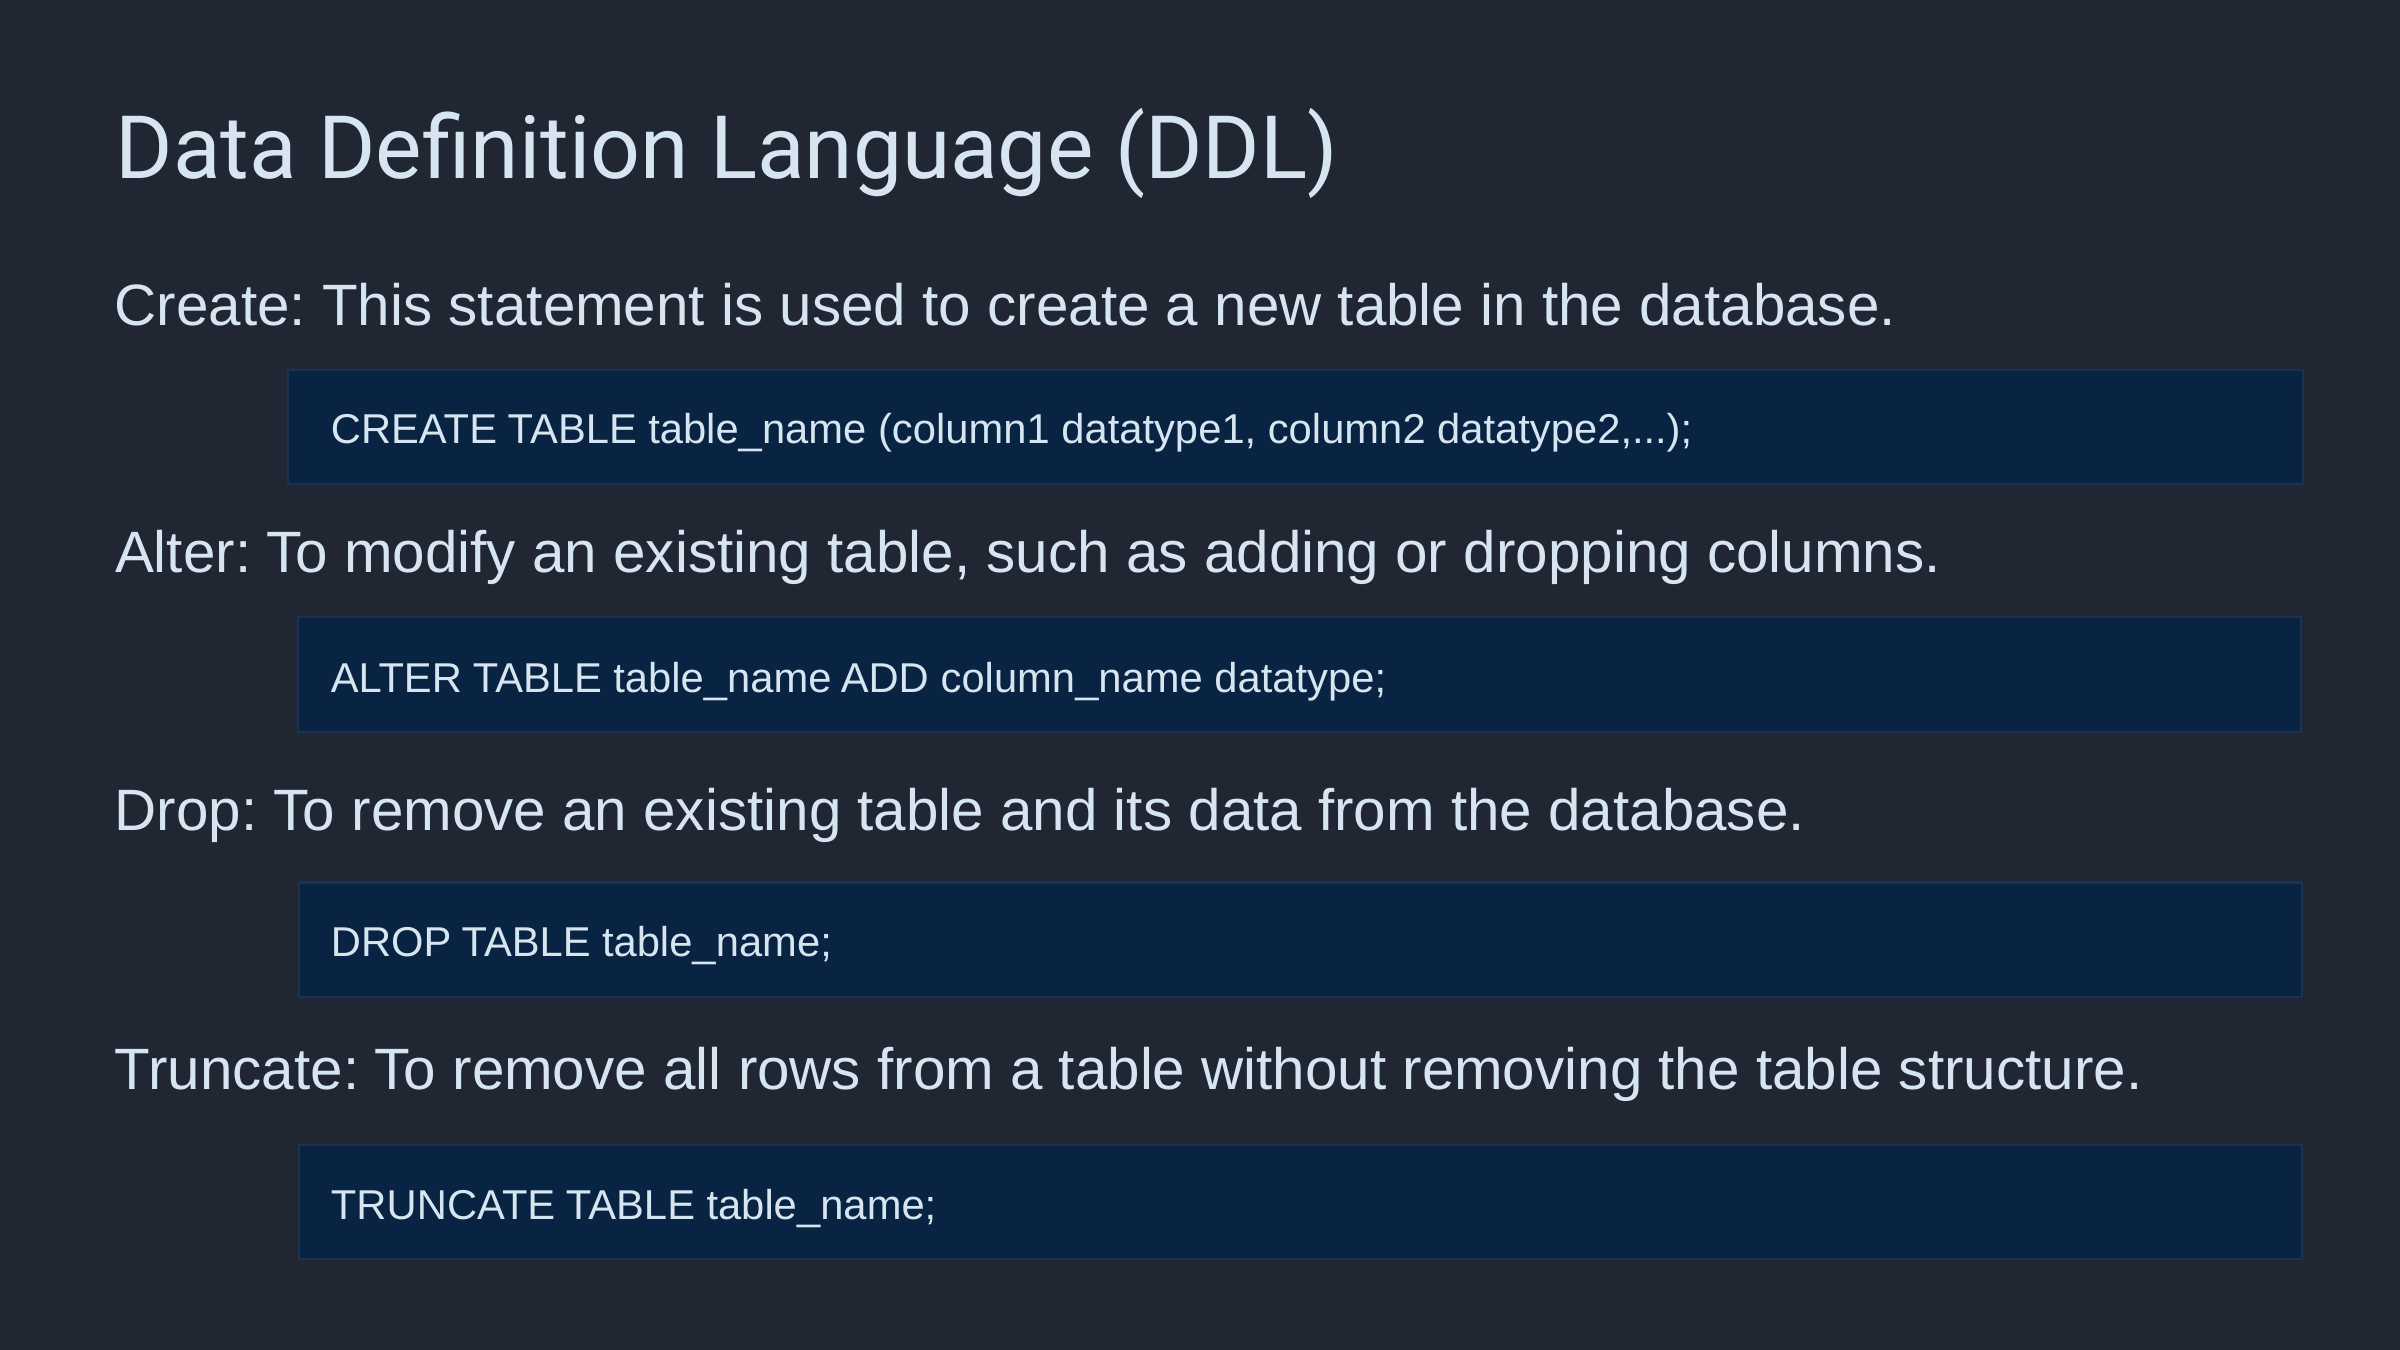

Data Definition Language (DDL)
Create: This statement is used to create a new table in the database.

CREATE TABLE table_name (column1 datatype1, column2 datatype2,...);
Alter: To modify an existing table, such as adding or dropping columns.

ALTER TABLE table_name ADD column_name datatype;
Drop: To remove an existing table and its data from the database.

DROP TABLE table_name;
Truncate: To remove all rows from a table without removing the table structure.

TRUNCATE TABLE table_name;